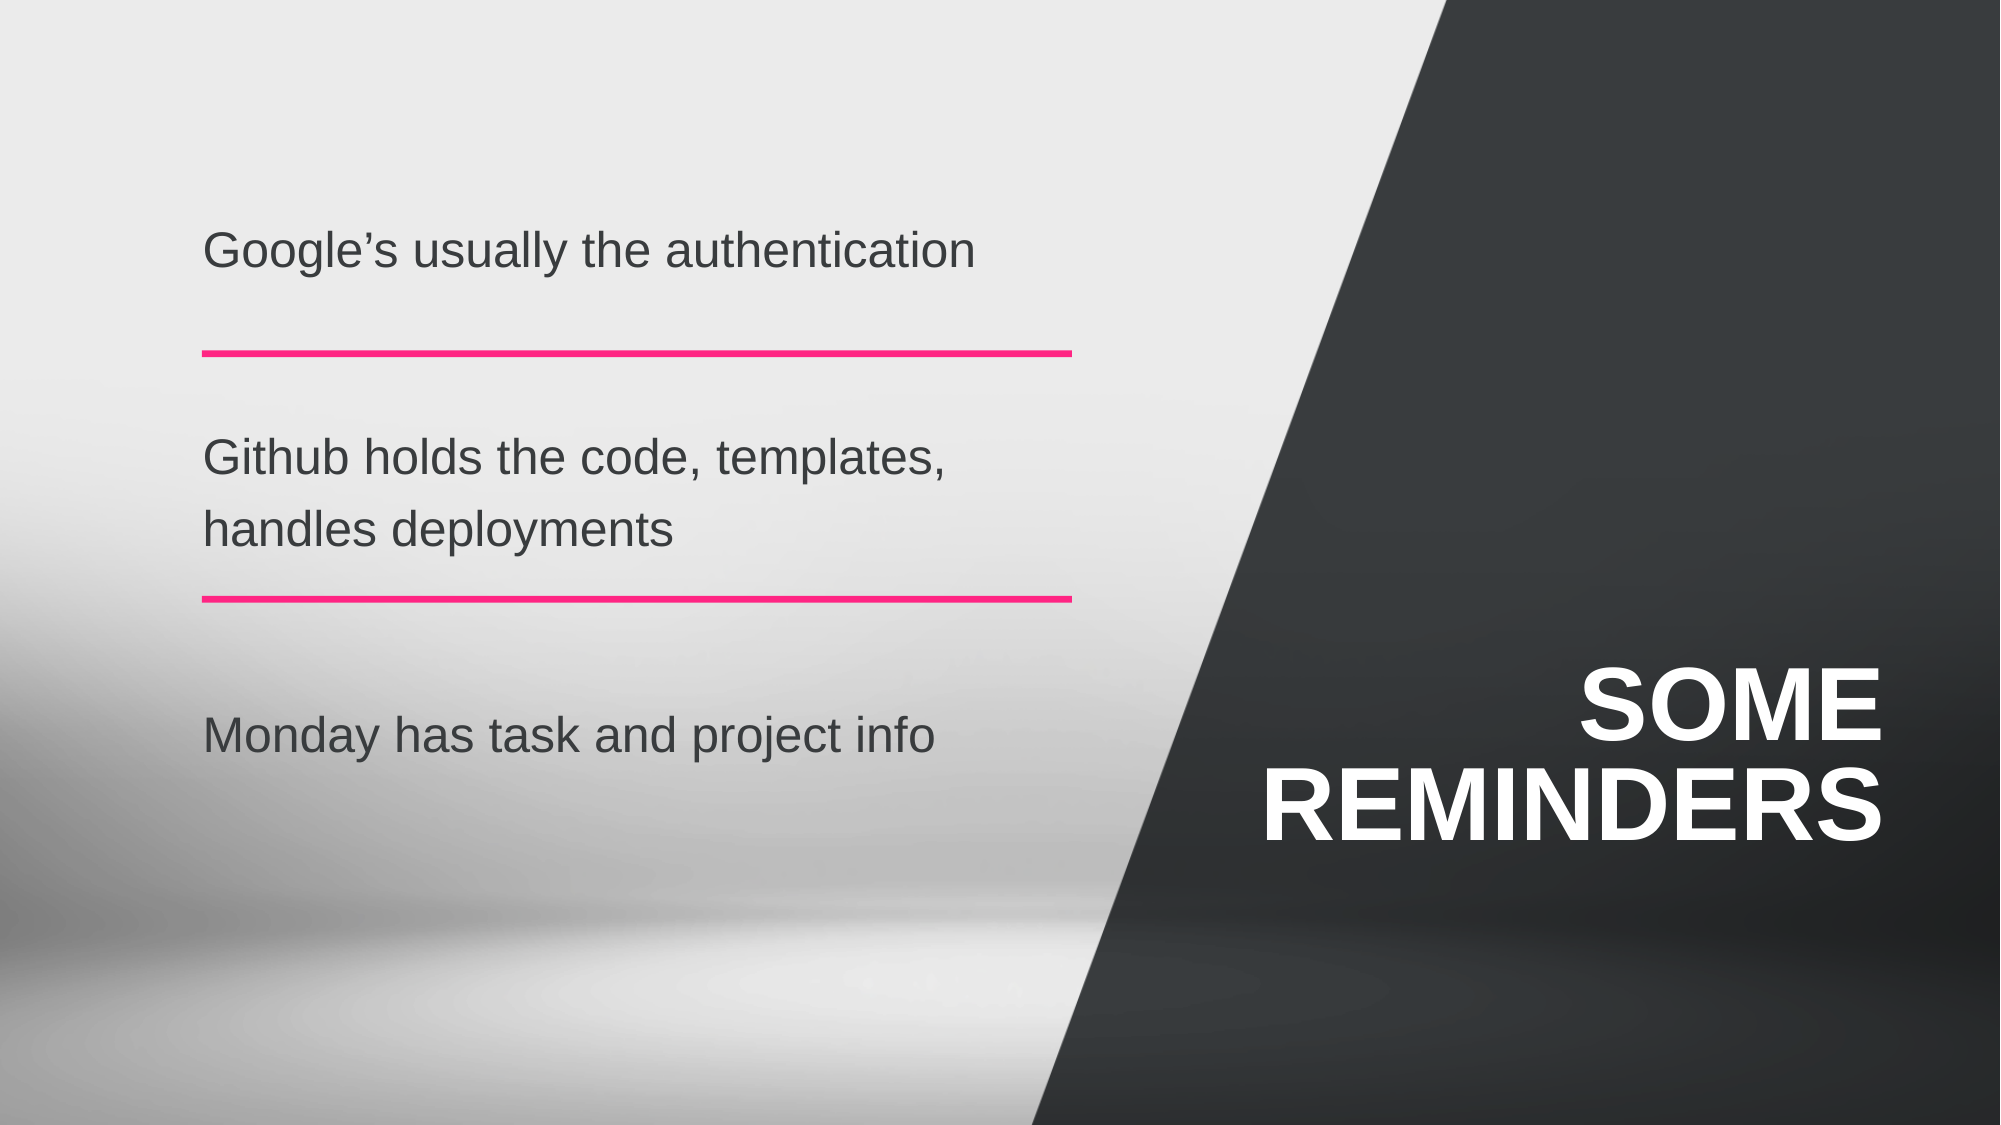

Google’s usually the authentication

Github holds the code, templates, handles deployments

Monday has task and project info

# SOME REMINDERS